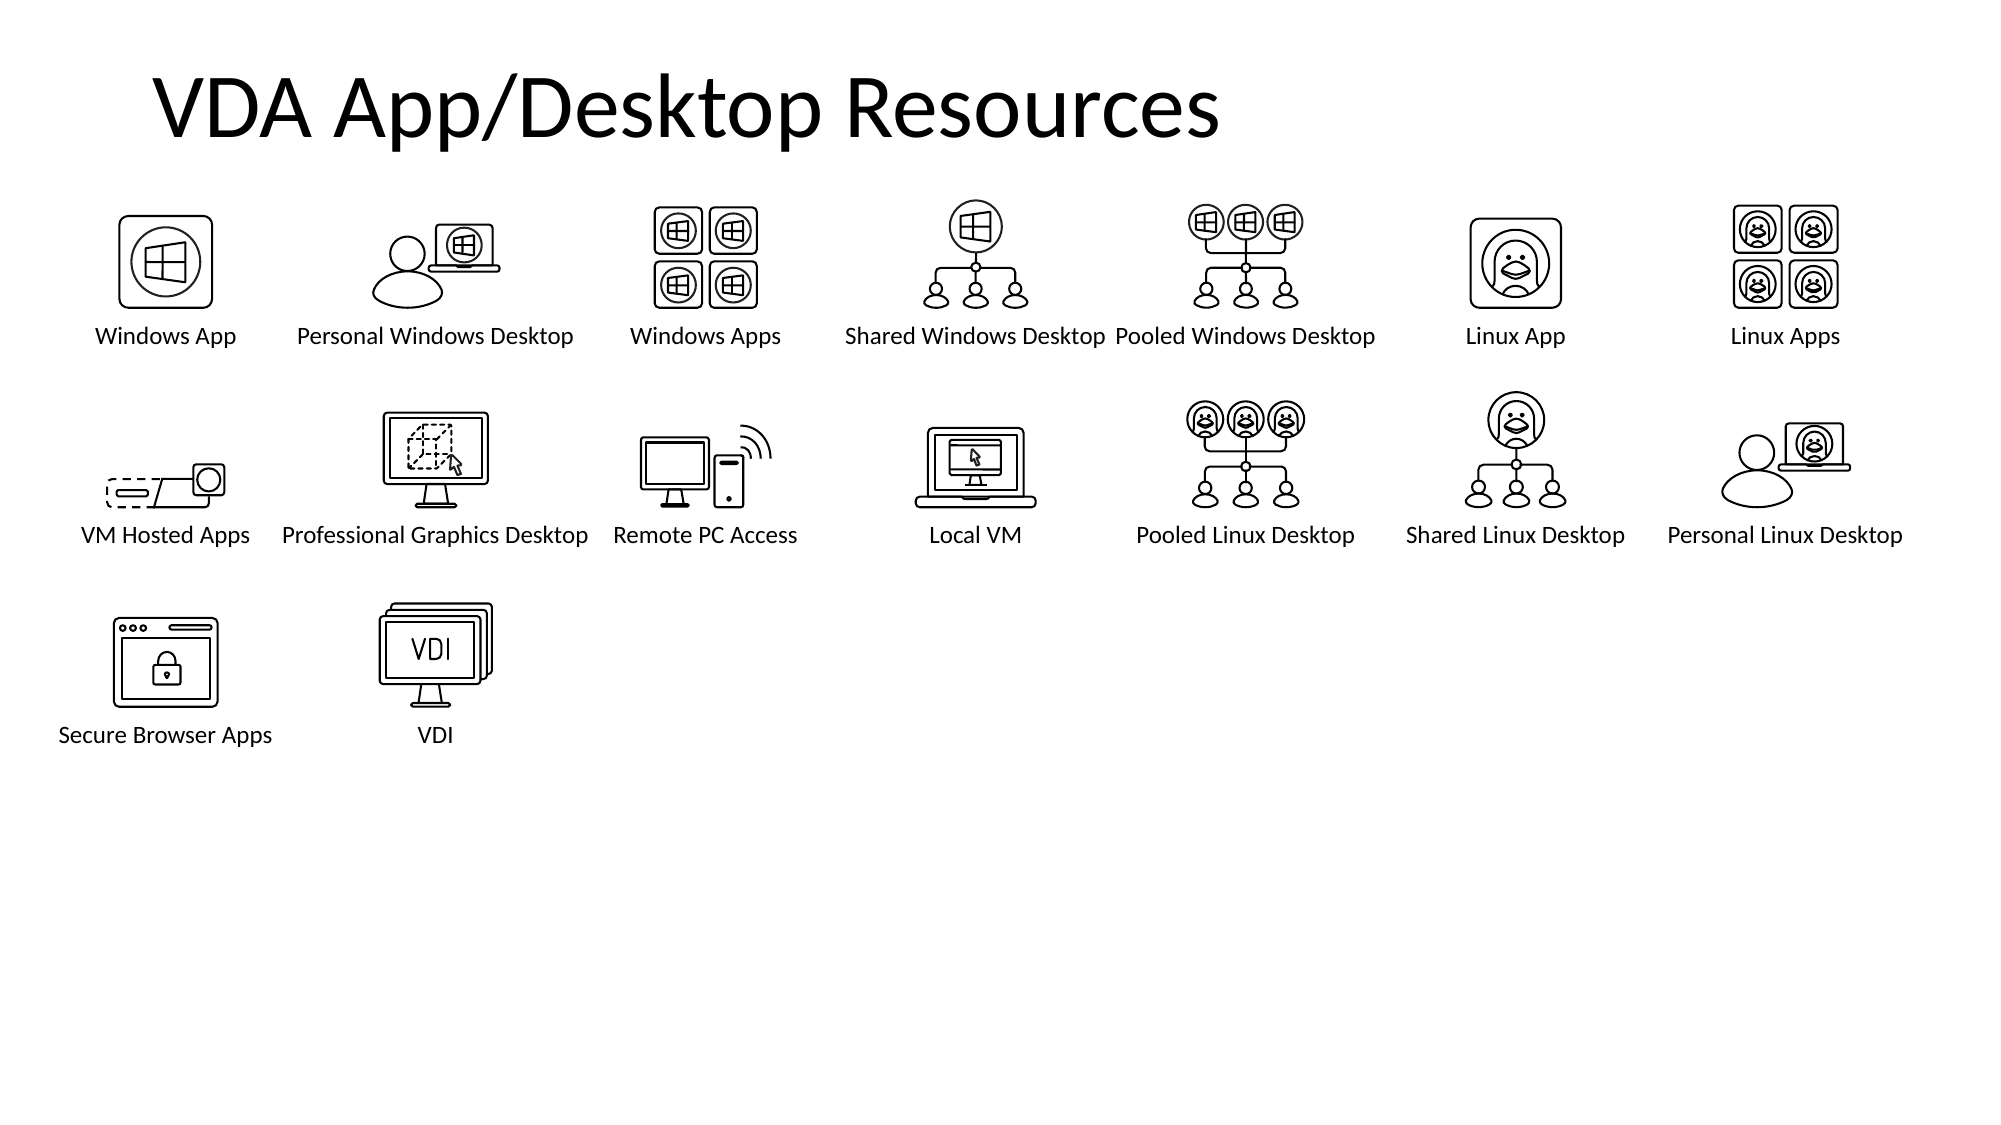

# VDA App/Desktop Resources

Shared Windows Desktop

Pooled Windows Desktop

Linux Apps

Windows Apps

Windows App

Linux App

Personal Windows Desktop

Shared Linux Desktop

Pooled Linux Desktop

Professional Graphics Desktop

Personal Linux Desktop

Remote PC Access

Local VM

VM Hosted Apps

VDI

Secure Browser Apps